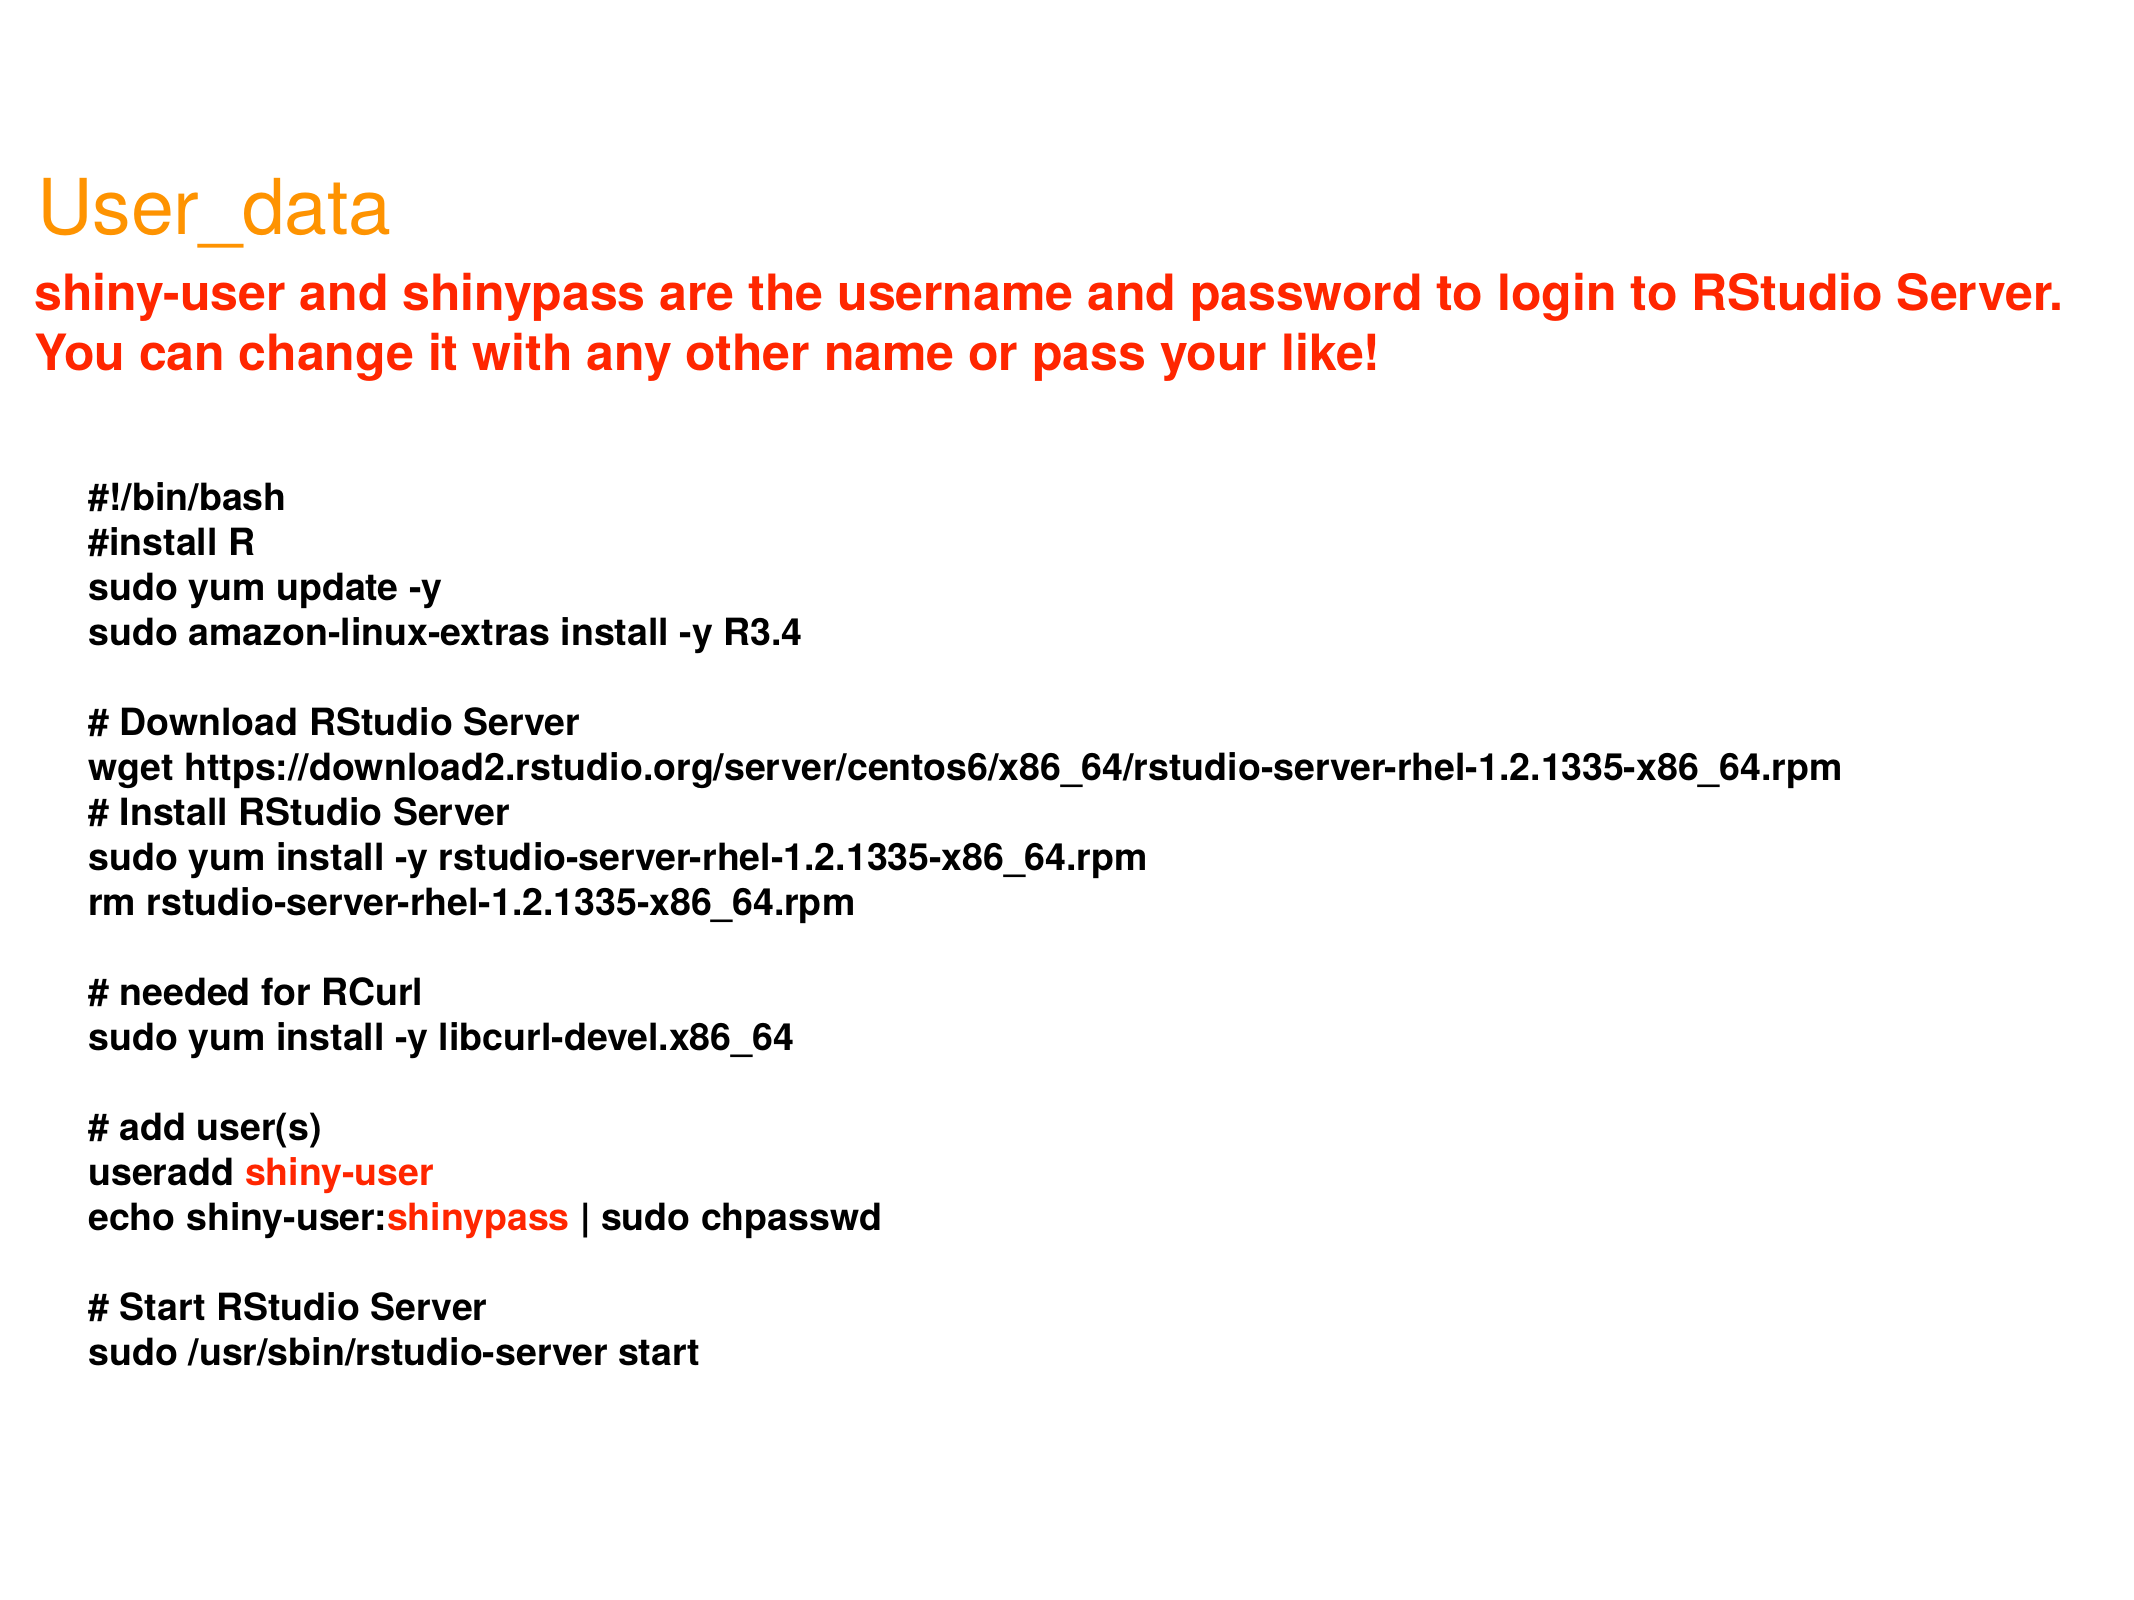

User_data
shiny-user and shinypass are the username and password to login to RStudio Server.
You can change it with any other name or pass your like!
#!/bin/bash
#install R
sudo yum update -y
sudo amazon-linux-extras install -y R3.4

# Download RStudio Server
wget https://download2.rstudio.org/server/centos6/x86_64/rstudio-server-rhel-1.2.1335-x86_64.rpm
# Install RStudio Server
sudo yum install -y rstudio-server-rhel-1.2.1335-x86_64.rpm
rm rstudio-server-rhel-1.2.1335-x86_64.rpm

# needed for RCurl
sudo yum install -y libcurl-devel.x86_64

# add user(s)
useradd shiny-user
echo shiny-user:shinypass | sudo chpasswd

# Start RStudio Server
sudo /usr/sbin/rstudio-server start